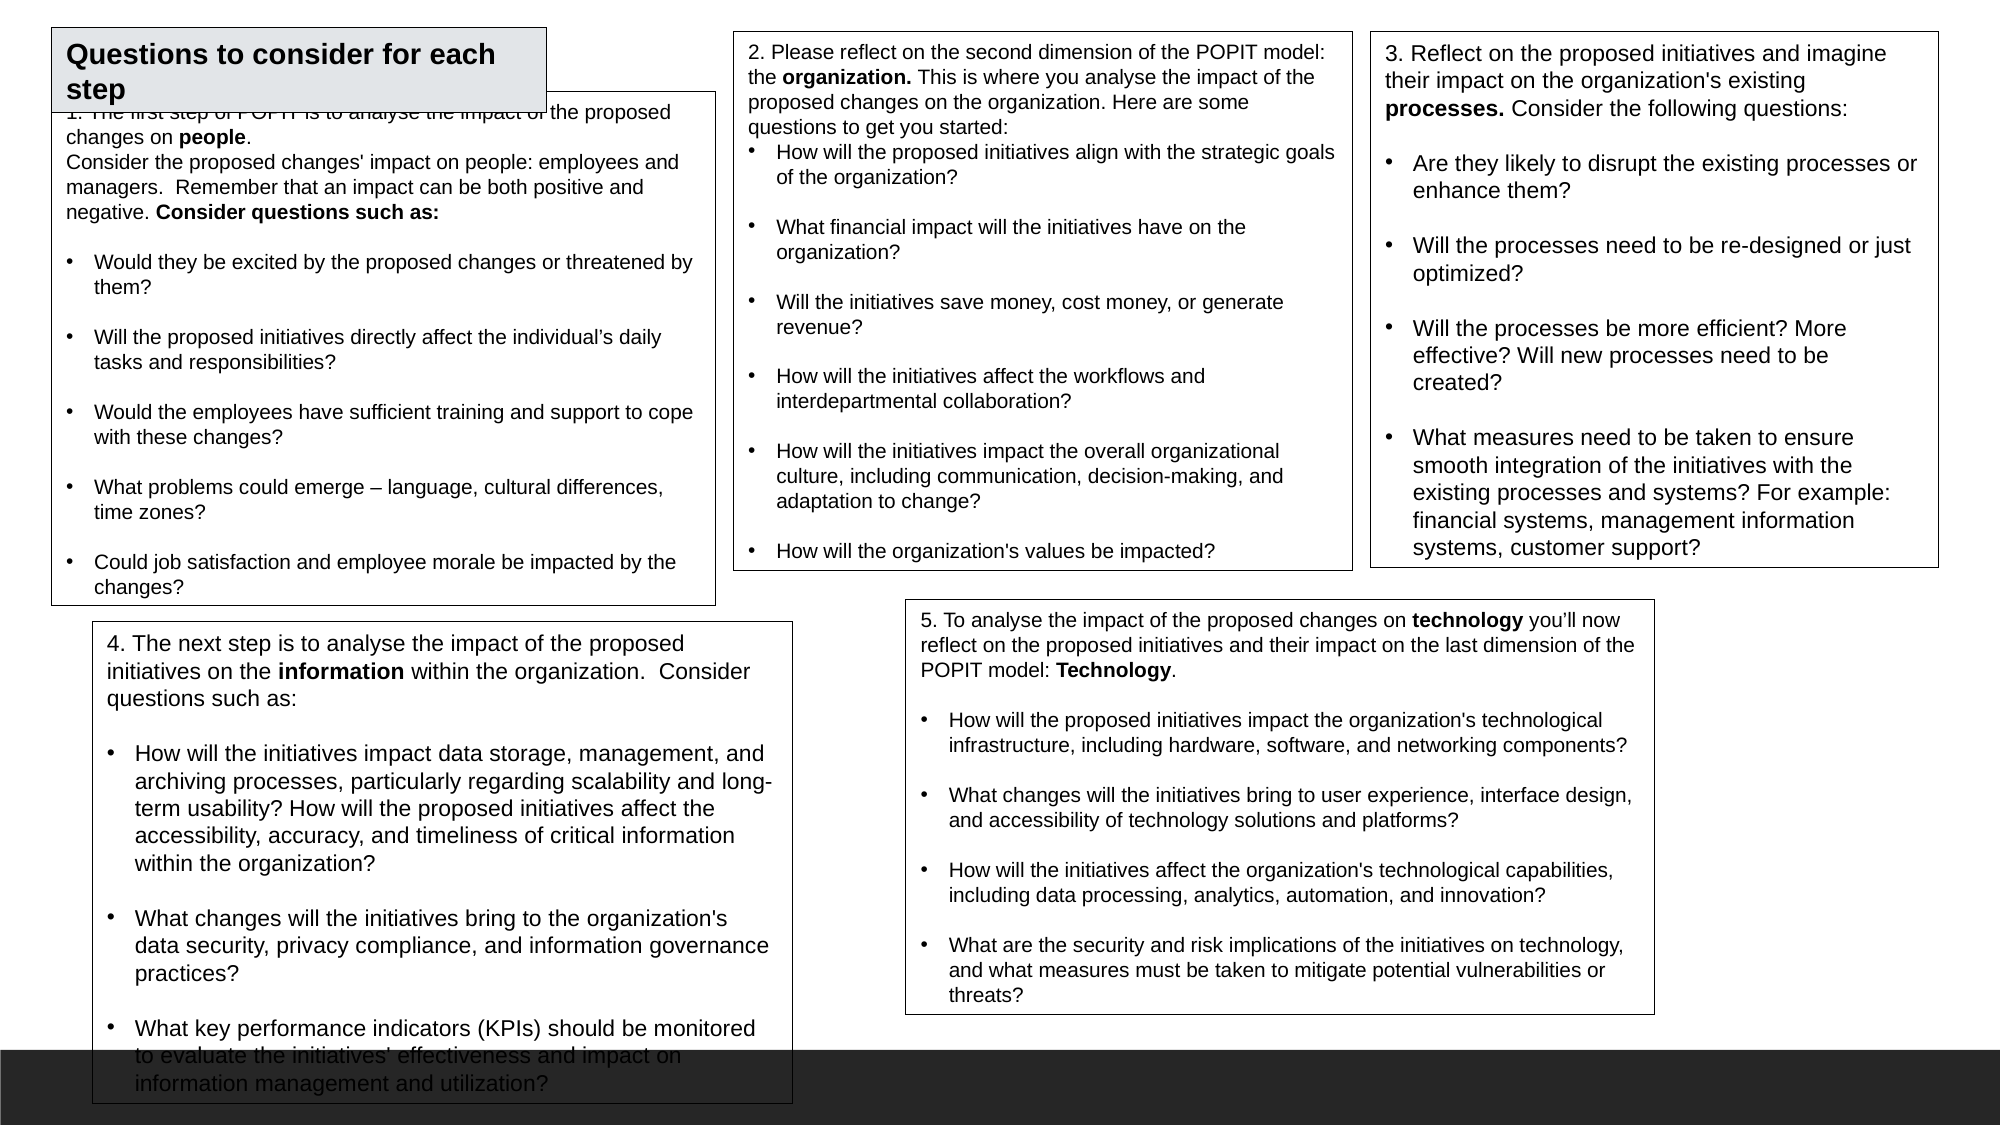

Questions to consider for each step
2. Please reflect on the second dimension of the POPIT model: the organization. This is where you analyse the impact of the proposed changes on the organization. Here are some questions to get you started:
How will the proposed initiatives align with the strategic goals of the organization?

What financial impact will the initiatives have on the organization?

Will the initiatives save money, cost money, or generate revenue?

How will the initiatives affect the workflows and interdepartmental collaboration?

How will the initiatives impact the overall organizational culture, including communication, decision-making, and adaptation to change?

How will the organization's values be impacted?
3. Reflect on the proposed initiatives and imagine their impact on the organization's existing processes. Consider the following questions:

Are they likely to disrupt the existing processes or enhance them?

Will the processes need to be re-designed or just optimized?

Will the processes be more efficient? More effective? Will new processes need to be created?

What measures need to be taken to ensure smooth integration of the initiatives with the existing processes and systems? For example: financial systems, management information systems, customer support?
1. The first step of POPIT is to analyse the impact of the proposed changes on people.
Consider the proposed changes' impact on people: employees and managers.  Remember that an impact can be both positive and negative. Consider questions such as:

Would they be excited by the proposed changes or threatened by them?

Will the proposed initiatives directly affect the individual’s daily tasks and responsibilities?

Would the employees have sufficient training and support to cope with these changes?

What problems could emerge – language, cultural differences, time zones?

Could job satisfaction and employee morale be impacted by the changes?
5. To analyse the impact of the proposed changes on technology you’ll now reflect on the proposed initiatives and their impact on the last dimension of the POPIT model: Technology.

How will the proposed initiatives impact the organization's technological infrastructure, including hardware, software, and networking components?

What changes will the initiatives bring to user experience, interface design, and accessibility of technology solutions and platforms?

How will the initiatives affect the organization's technological capabilities, including data processing, analytics, automation, and innovation?

What are the security and risk implications of the initiatives on technology, and what measures must be taken to mitigate potential vulnerabilities or threats?
4. The next step is to analyse the impact of the proposed initiatives on the information within the organization.  Consider questions such as:

How will the initiatives impact data storage, management, and archiving processes, particularly regarding scalability and long-term usability? How will the proposed initiatives affect the accessibility, accuracy, and timeliness of critical information within the organization?

What changes will the initiatives bring to the organization's data security, privacy compliance, and information governance practices?

What key performance indicators (KPIs) should be monitored to evaluate the initiatives' effectiveness and impact on information management and utilization?